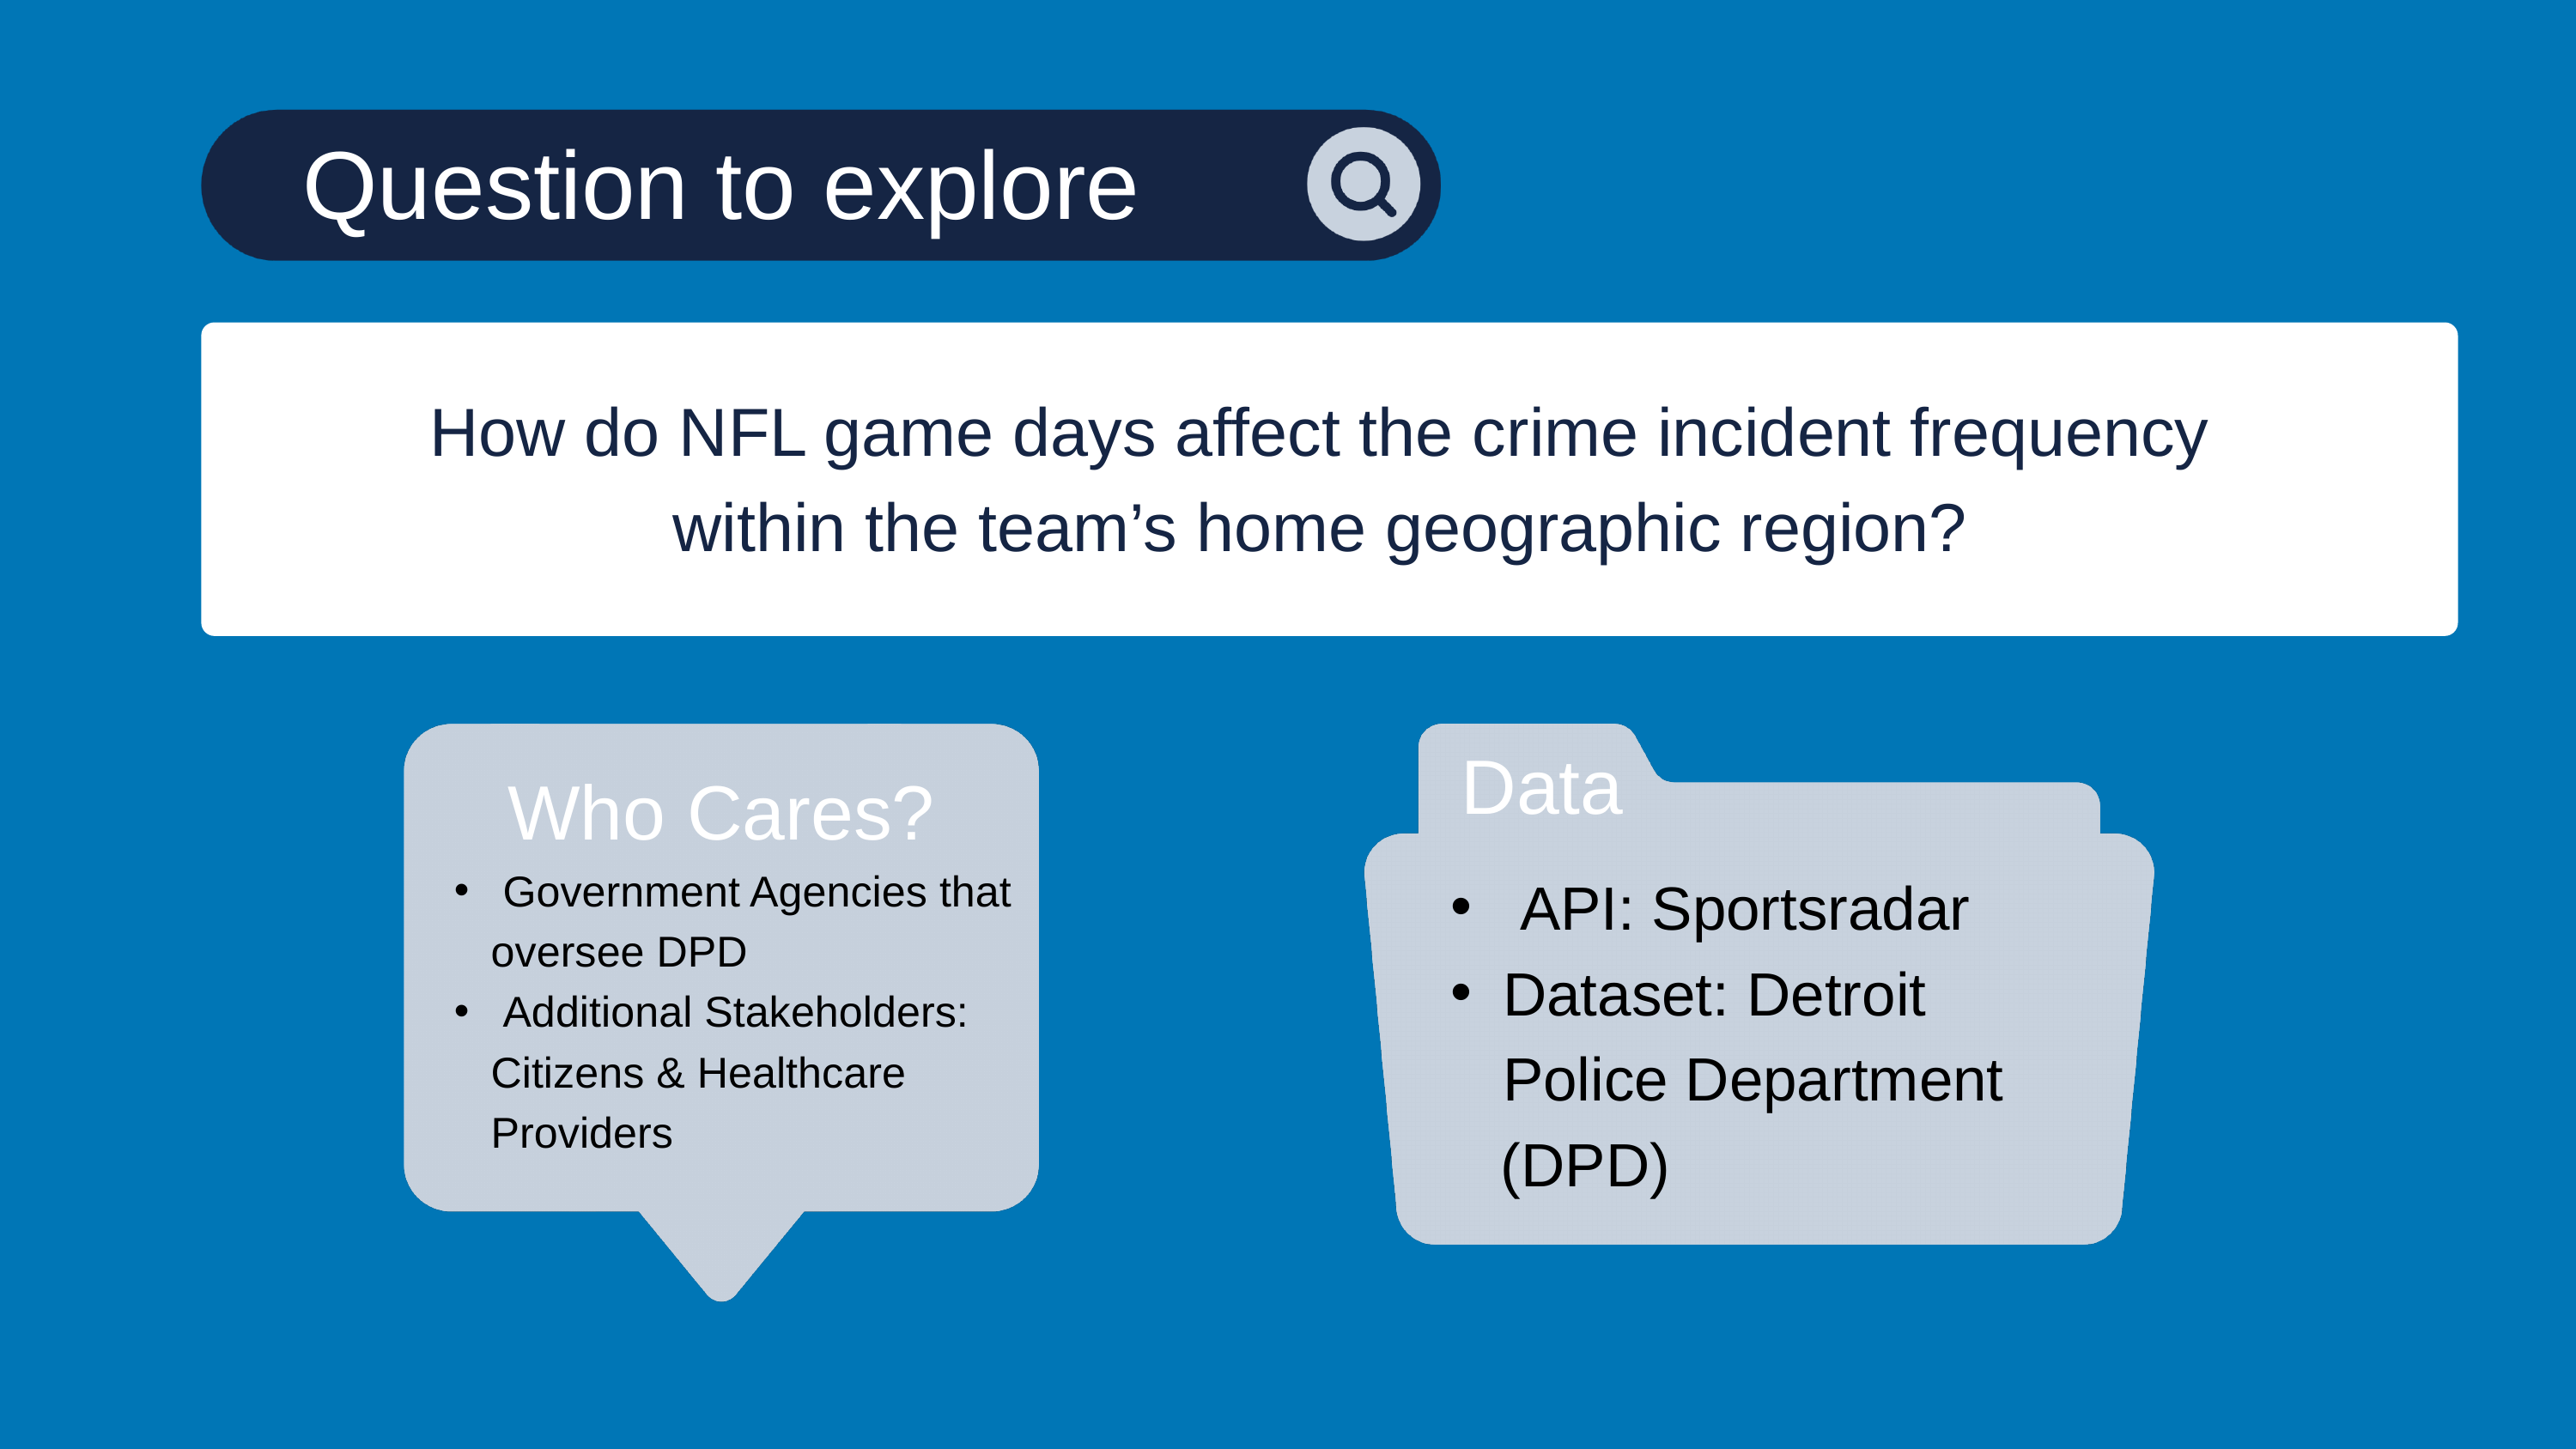

Question to explore

How do NFL game days affect the crime incident frequency
within the team’s home geographic region?

Data

Who Cares?
 Government Agencies that oversee DPD
 Additional Stakeholders: Citizens & Healthcare Providers
 API: Sportsradar
Dataset: Detroit Police Department
      (DPD)